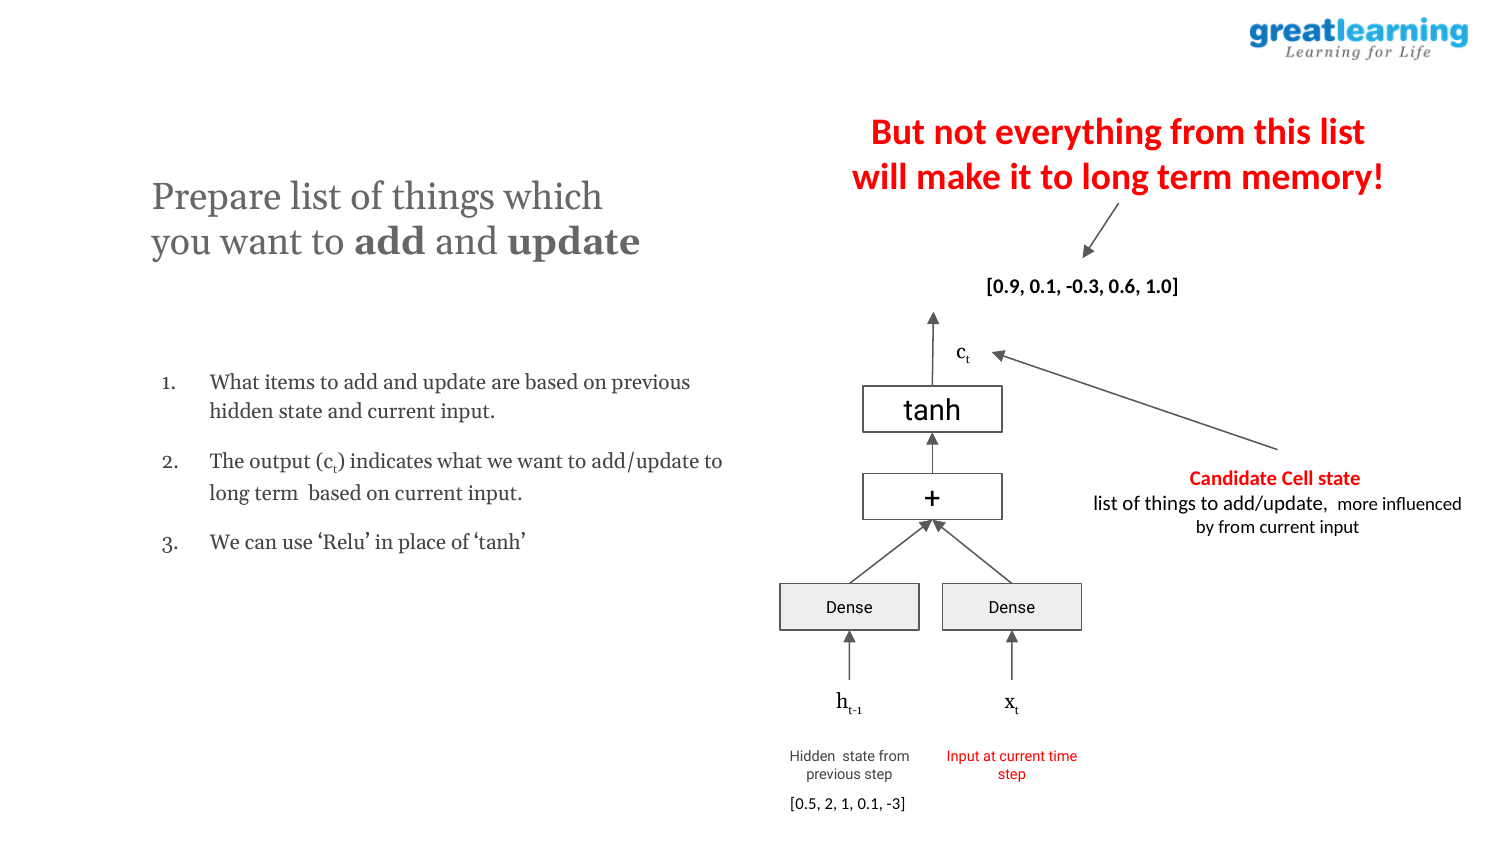

But not everything from this list will make it to long term memory!
Prepare list of things which you want to add and update
[0.9, 0.1, -0.3, 0.6, 1.0]
What items to add and update are based on previous hidden state and current input.
The output (ct) indicates what we want to add/update to long term  based on current input.
We can use ‘Relu’ in place of ‘tanh’
ct
tanh
Candidate Cell state
list of things to add/update,  more influenced by from current input
+
Dense
Dense
ht-1
xt
Hidden  state from previous step
Input at current time step
[0.5, 2, 1, 0.1, -3]